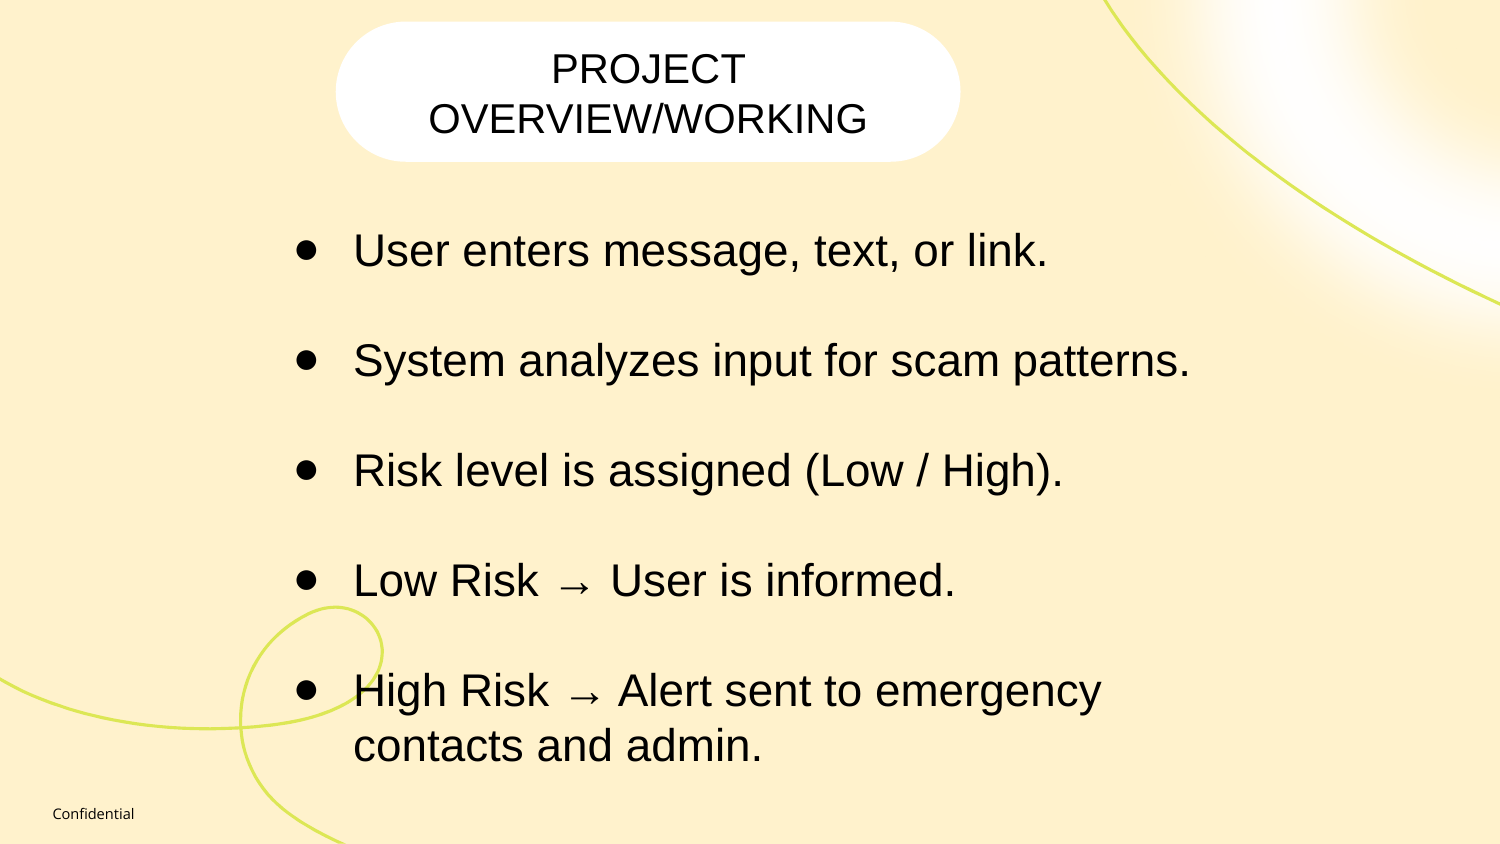

PROJECT OVERVIEW/WORKING
# User enters message, text, or link.
System analyzes input for scam patterns.
Risk level is assigned (Low / High).
Low Risk → User is informed.
High Risk → Alert sent to emergency contacts and admin.

Confidential